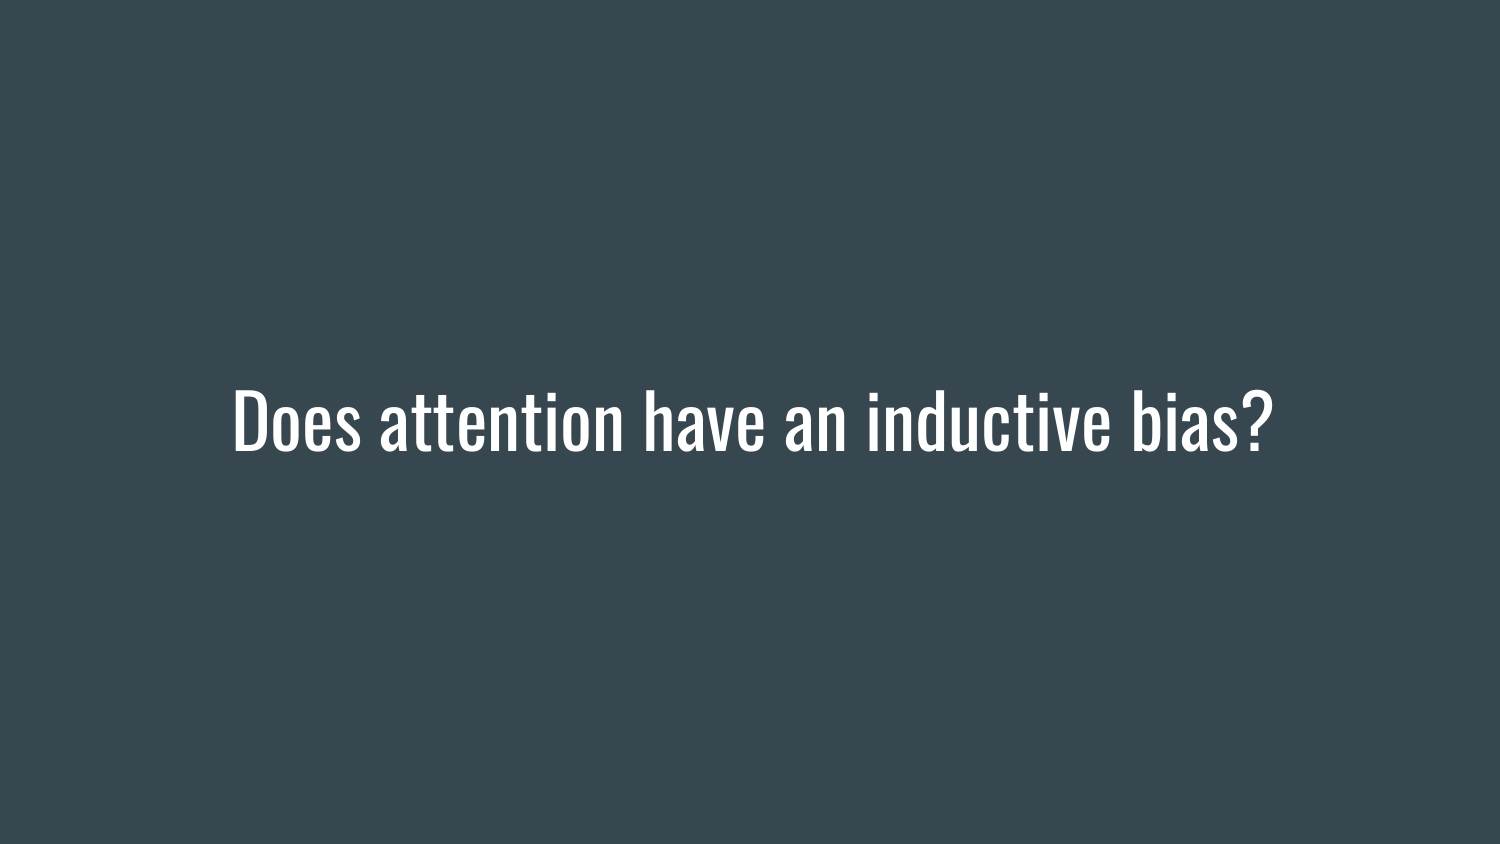

# Does attention have an inductive bias?